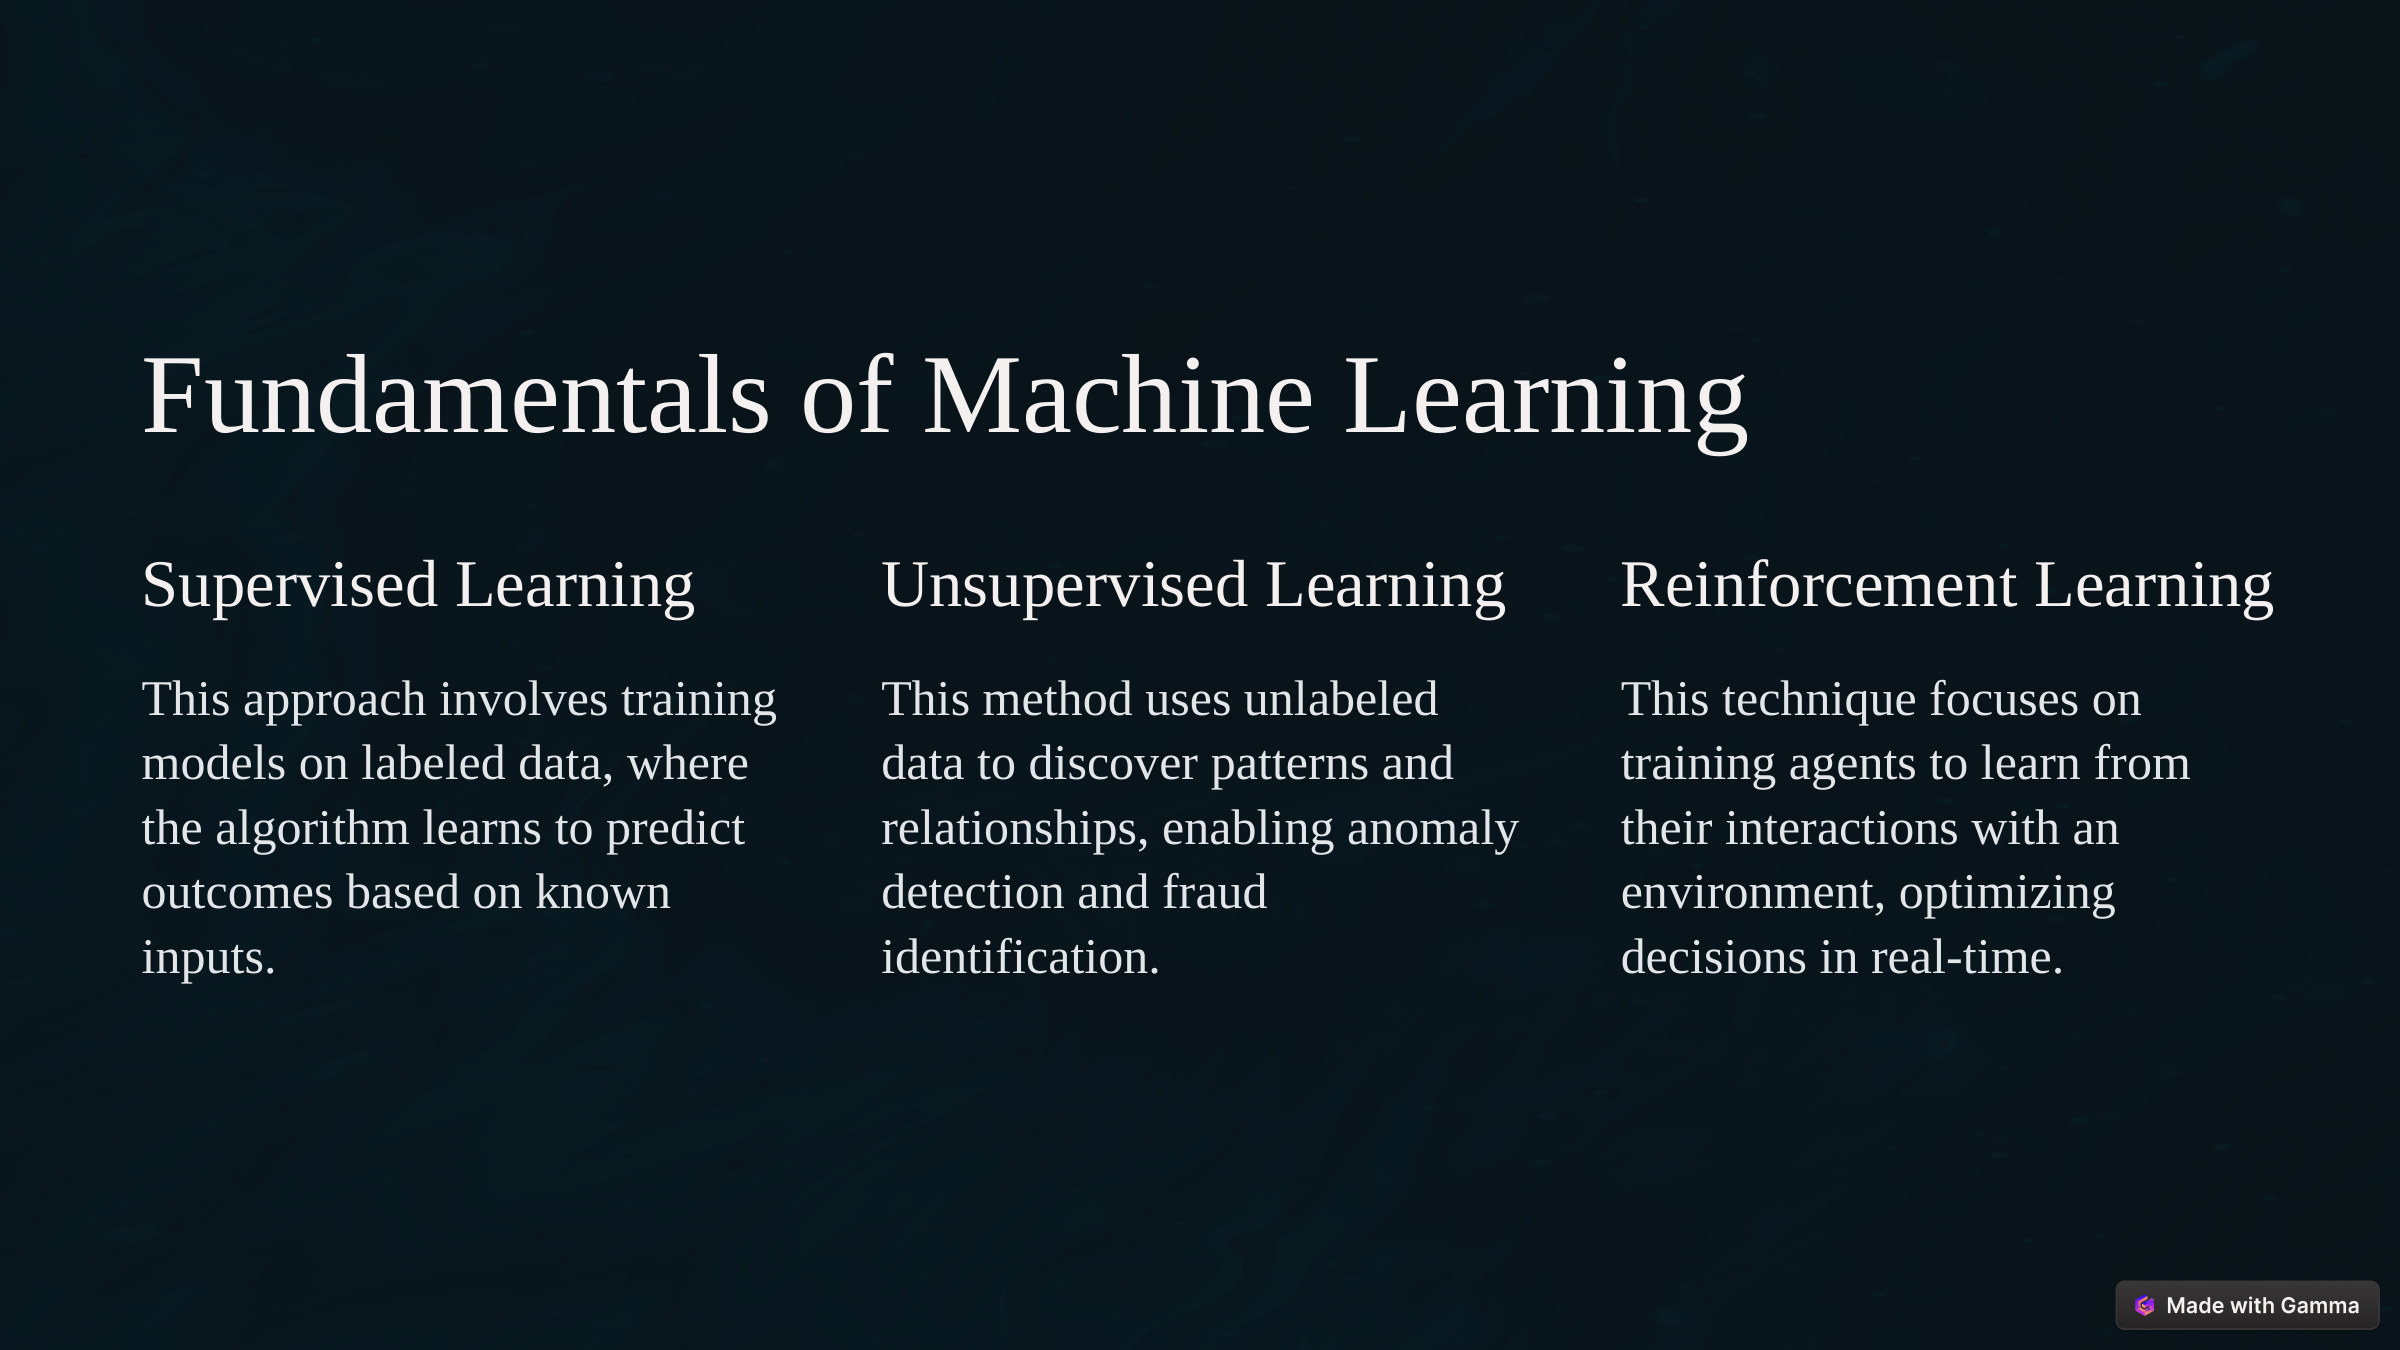

Fundamentals of Machine Learning
Supervised Learning
Unsupervised Learning
Reinforcement Learning
This approach involves training models on labeled data, where the algorithm learns to predict outcomes based on known inputs.
This method uses unlabeled data to discover patterns and relationships, enabling anomaly detection and fraud identification.
This technique focuses on training agents to learn from their interactions with an environment, optimizing decisions in real-time.